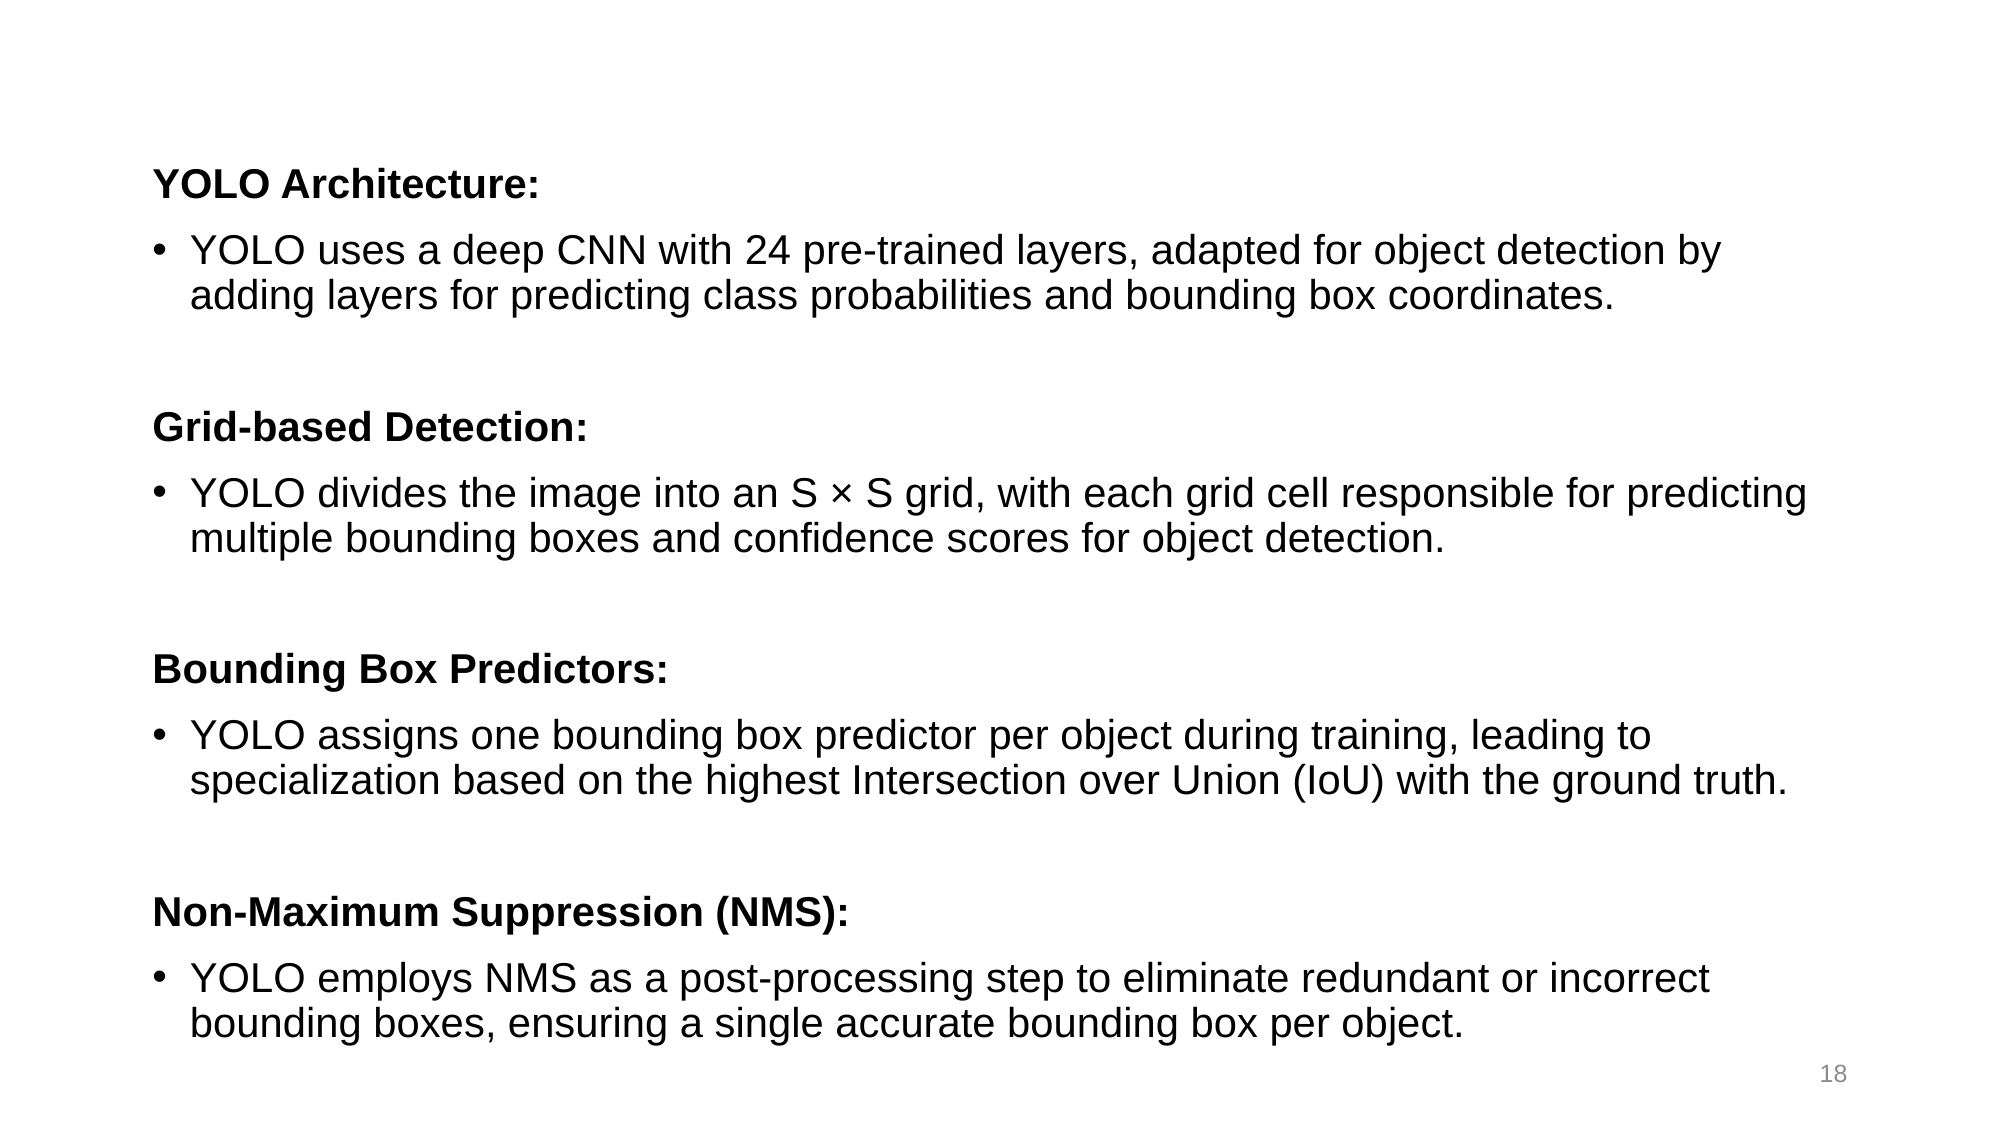

#
YOLO Architecture:
YOLO uses a deep CNN with 24 pre-trained layers, adapted for object detection by adding layers for predicting class probabilities and bounding box coordinates.

Grid-based Detection:
YOLO divides the image into an S × S grid, with each grid cell responsible for predicting multiple bounding boxes and confidence scores for object detection.

Bounding Box Predictors:
YOLO assigns one bounding box predictor per object during training, leading to specialization based on the highest Intersection over Union (IoU) with the ground truth.

Non-Maximum Suppression (NMS):
YOLO employs NMS as a post-processing step to eliminate redundant or incorrect bounding boxes, ensuring a single accurate bounding box per object.
18